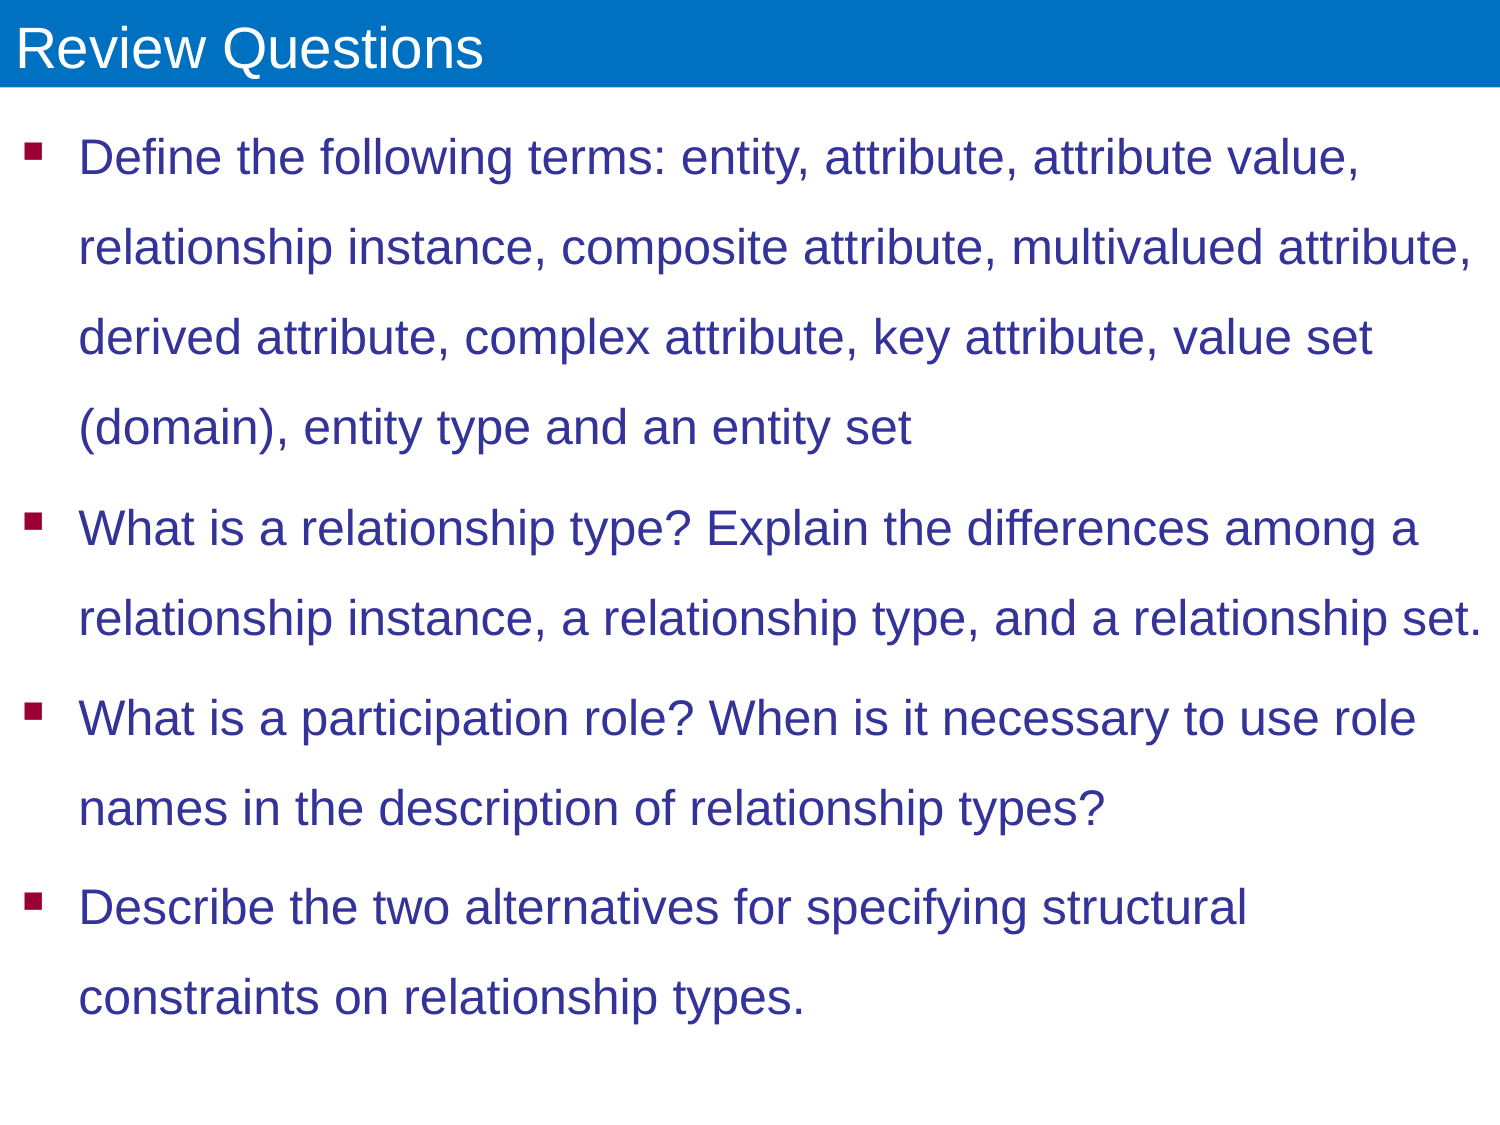

# Review Questions
Define the following terms: entity, attribute, attribute value, relationship instance, composite attribute, multivalued attribute, derived attribute, complex attribute, key attribute, value set (domain), entity type and an entity set
What is a relationship type? Explain the differences among a relationship instance, a relationship type, and a relationship set.
What is a participation role? When is it necessary to use role names in the description of relationship types?
Describe the two alternatives for specifying structural constraints on relationship types.